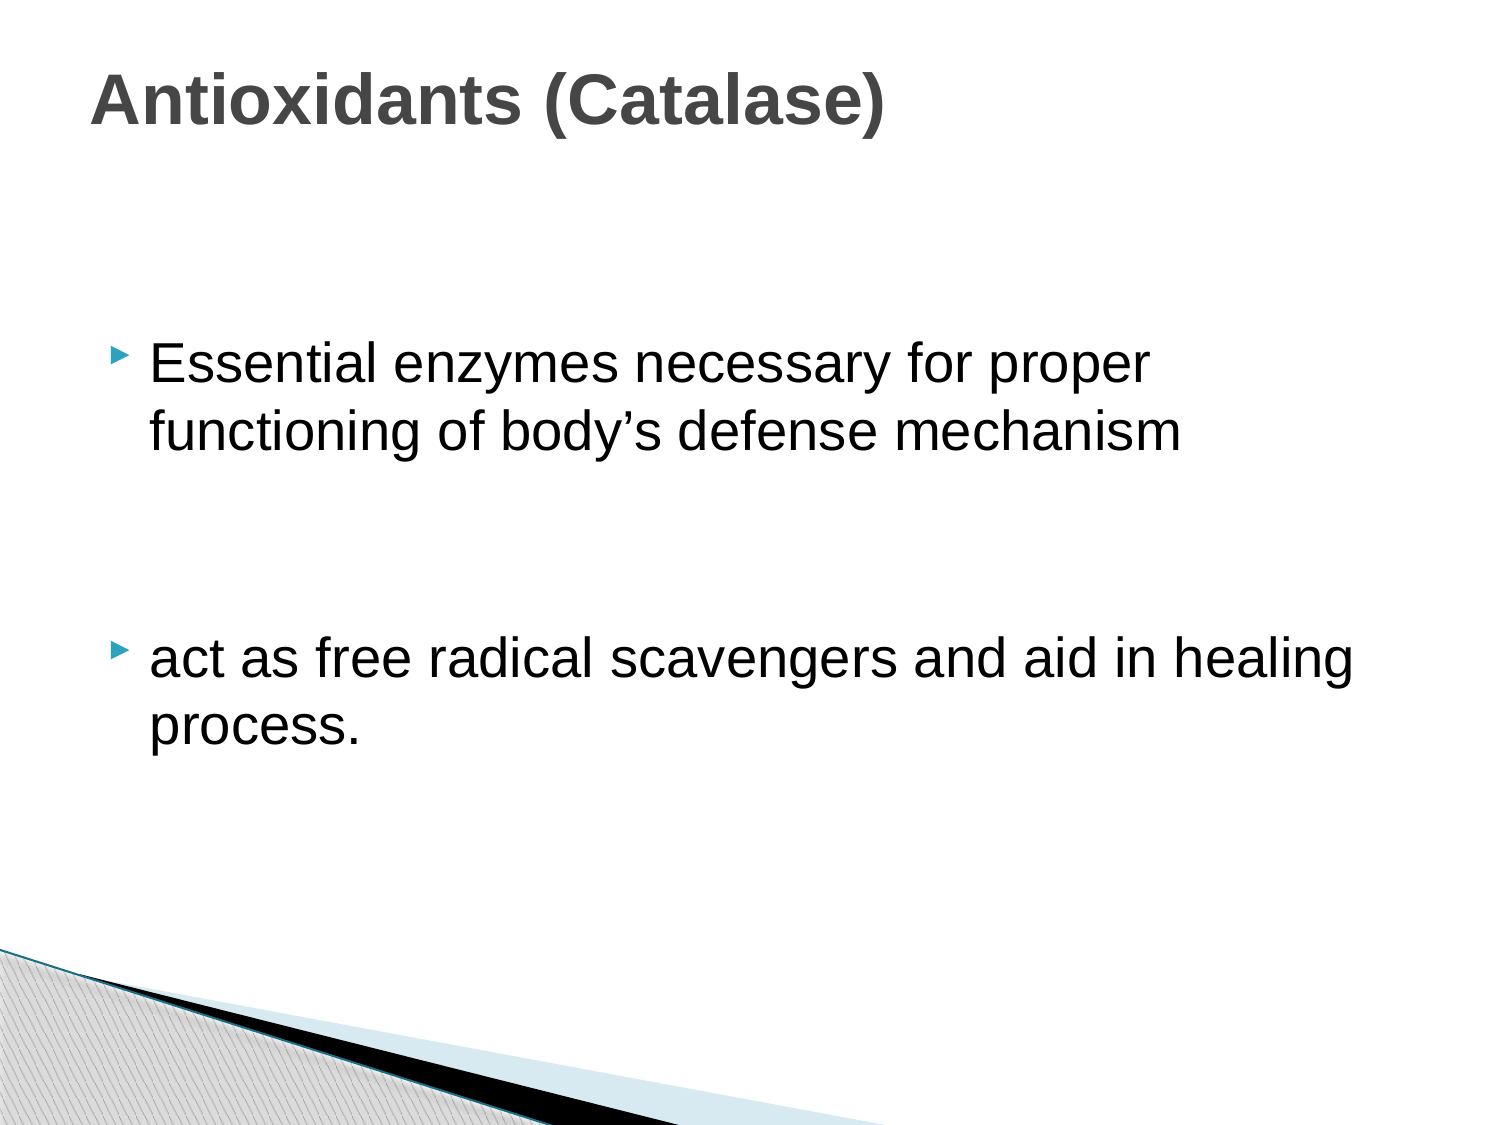

# Antioxidants (Catalase)

Essential enzymes necessary for proper functioning of body’s defense mechanism

act as free radical scavengers and aid in healing process.